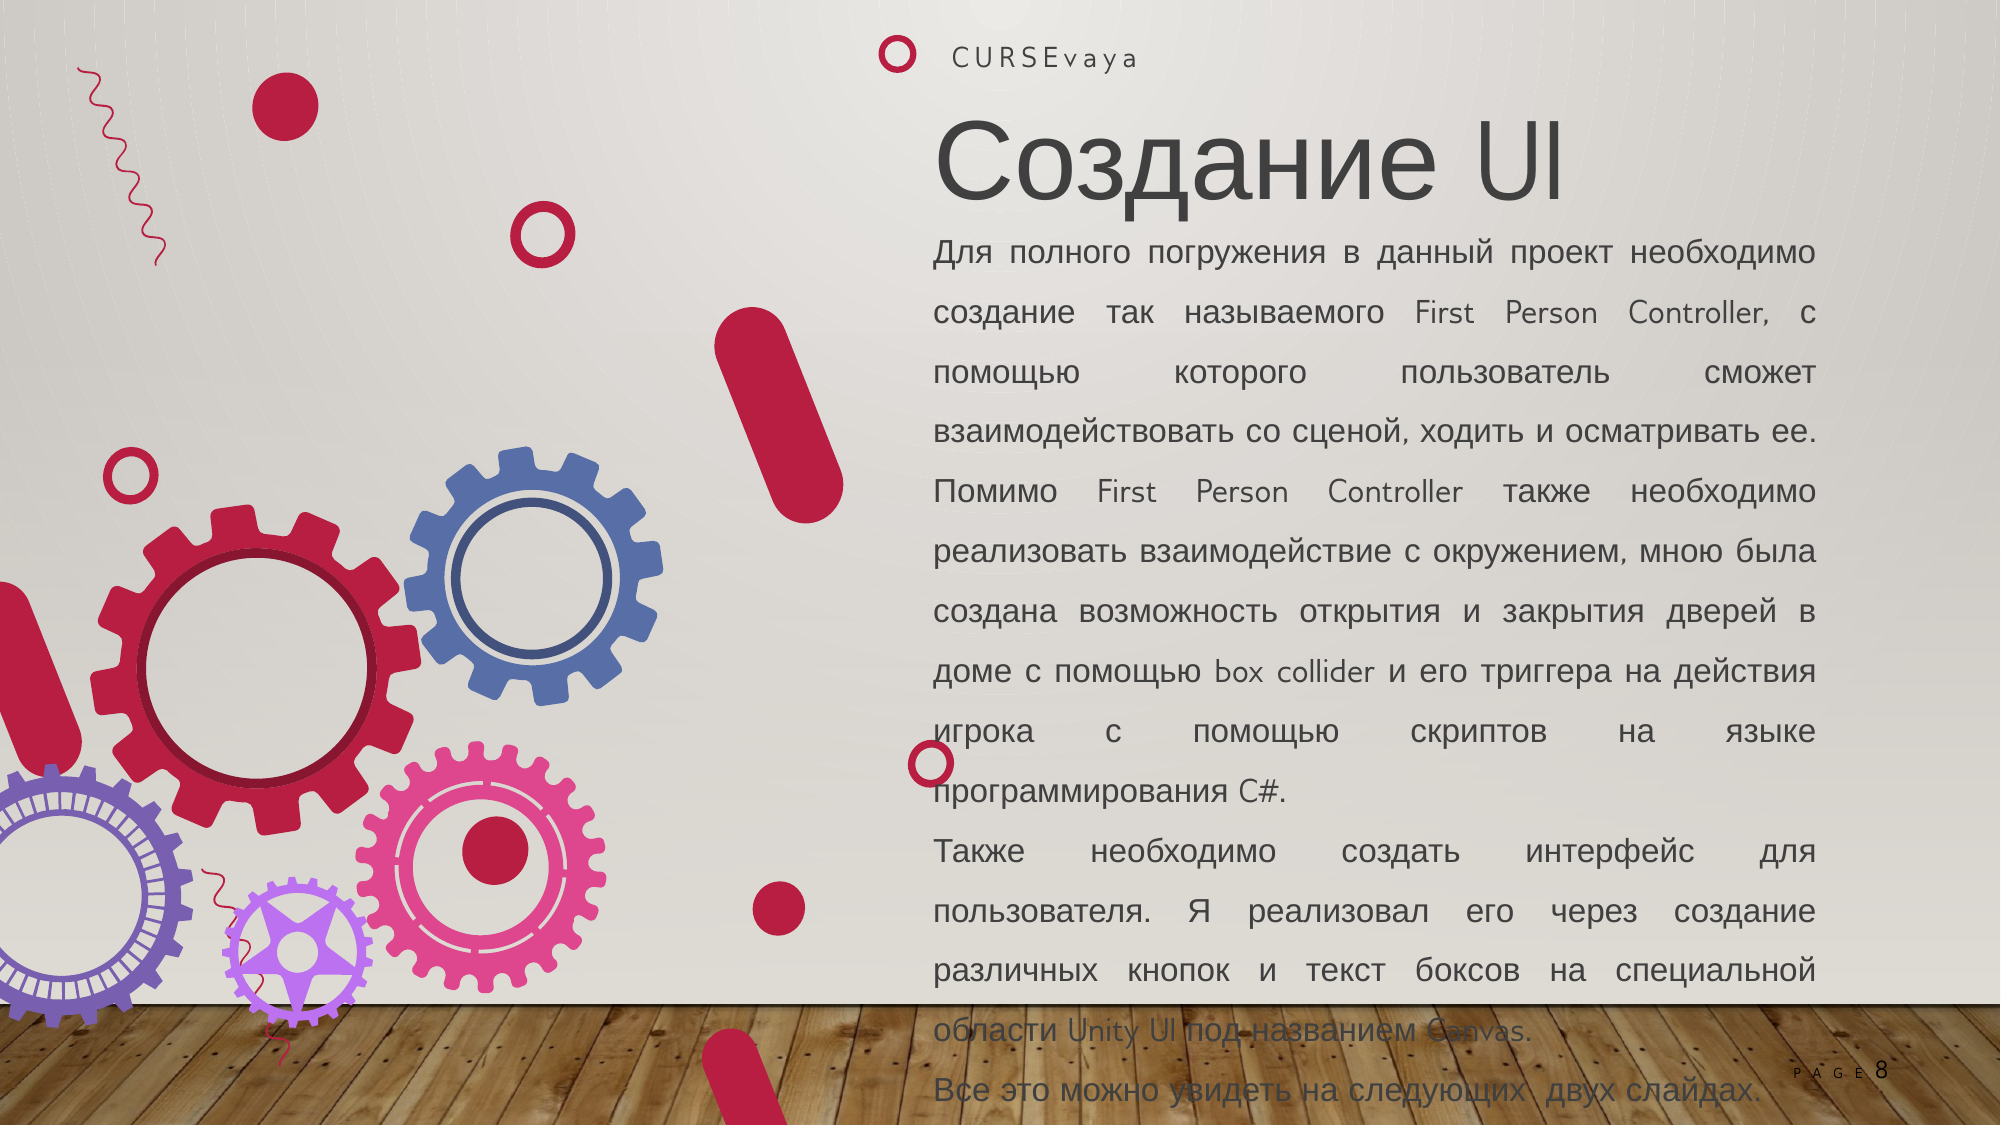

CURSEvaya

Создание UI

Для полного погружения в данный проект необходимо создание так называемого First Person Controller, с помощью которого пользователь сможет взаимодействовать со сценой, ходить и осматривать ее.
Помимо First Person Controller также необходимо реализовать взаимодействие с окружением, мною была создана возможность открытия и закрытия дверей в доме с помощью box collider и его триггера на действия игрока с помощью скриптов на языке программирования C#.
Также необходимо создать интерфейс для пользователя. Я реализовал его через создание различных кнопок и текст боксов на специальной области Unity UI под названием Canvas.
Все это можно увидеть на следующих  двух слайдах.